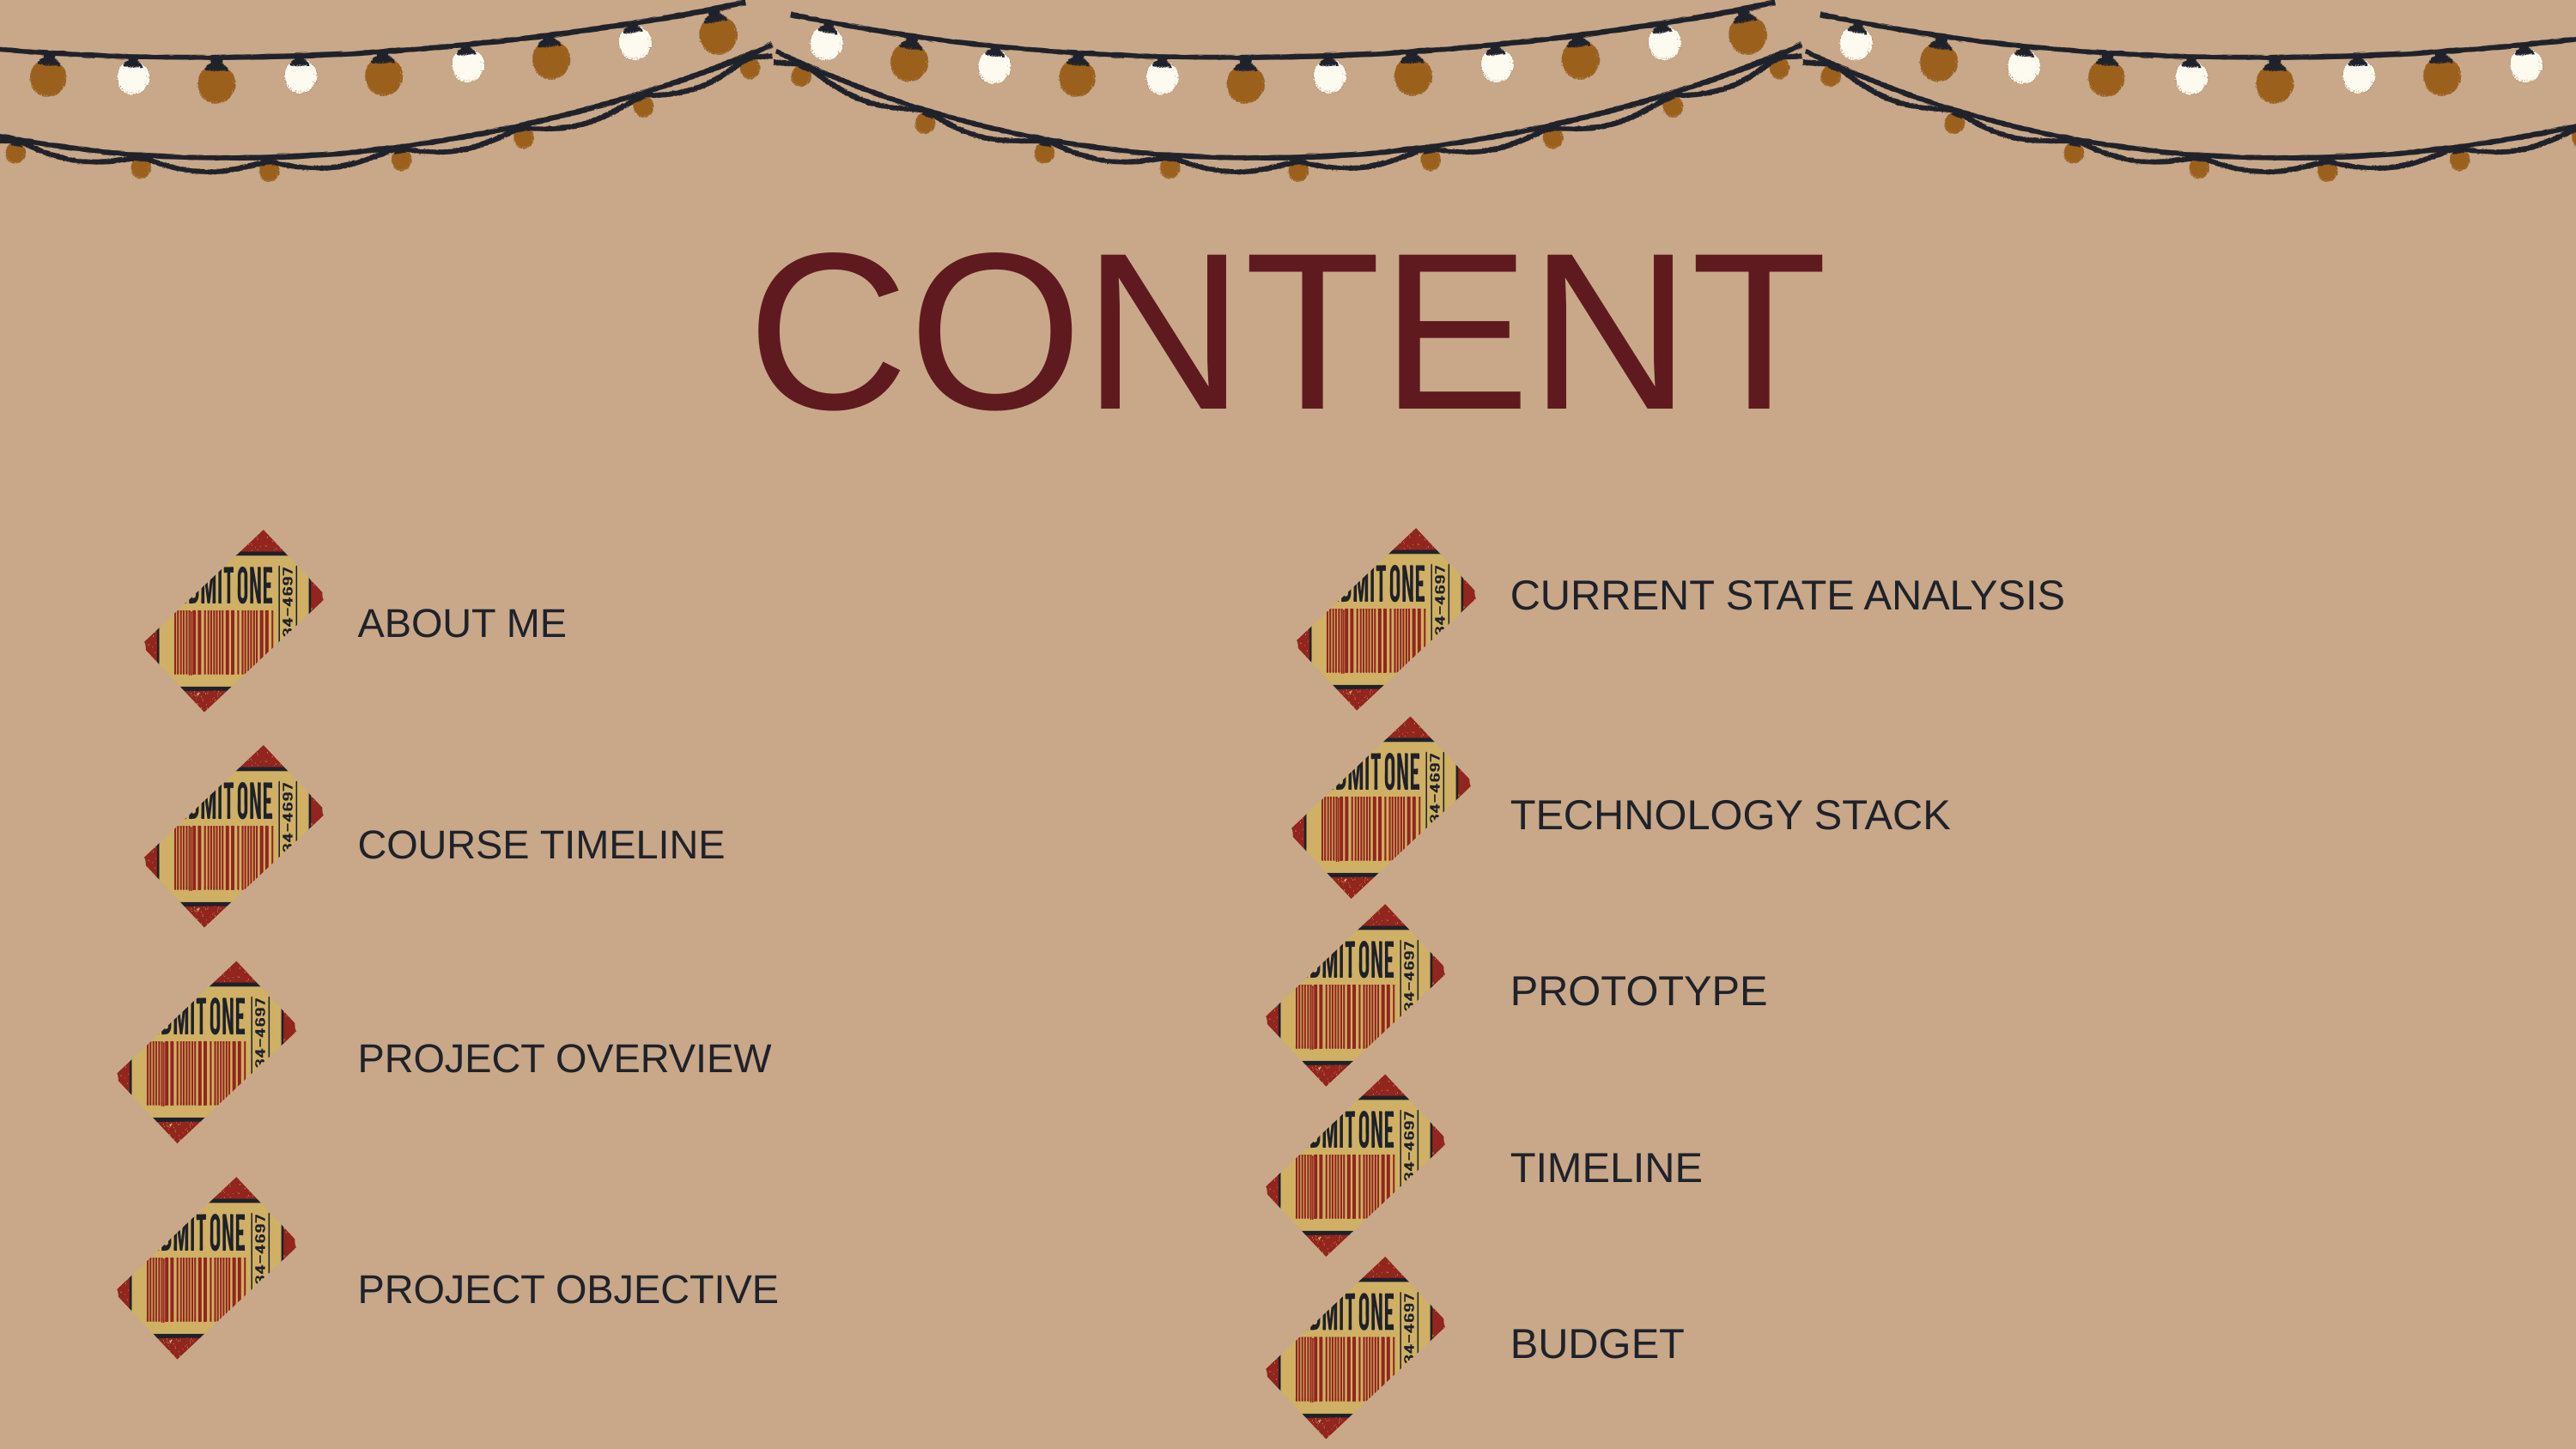

CONTENT
CURRENT STATE ANALYSIS

ABOUT ME

TECHNOLOGY STACK

COURSE TIMELINE

PROTOTYPE
PROJECT OVERVIEW

TIMELINE

PROJECT OBJECTIVE

BUDGET